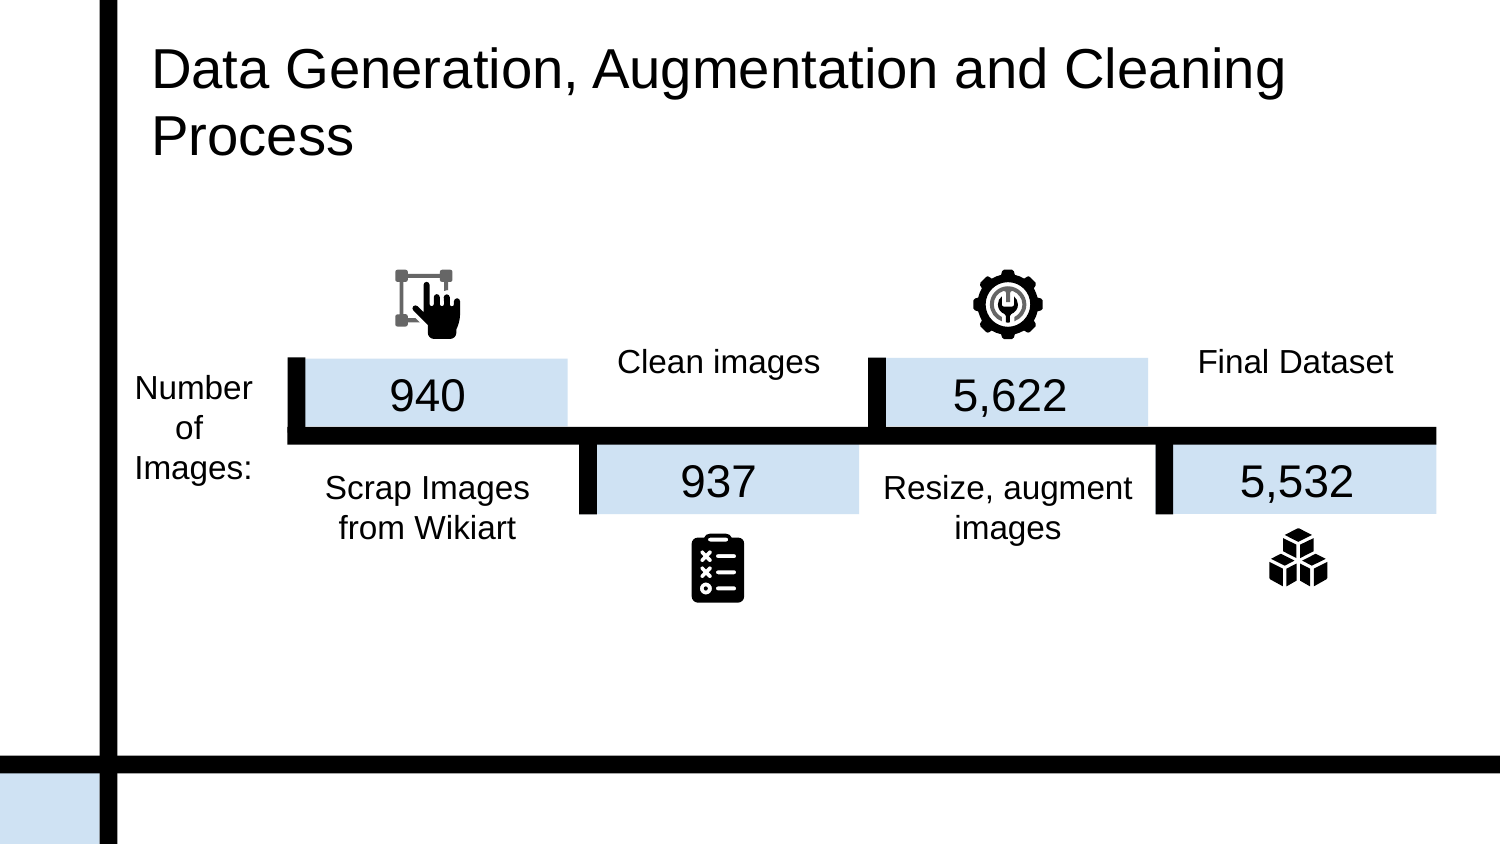

# Data Generation, Augmentation and Cleaning Process

Clean images
Final Dataset

5,622
940
Number
of
Images:

Scrap Images from Wikiart
Resize, augment images
937
5,532